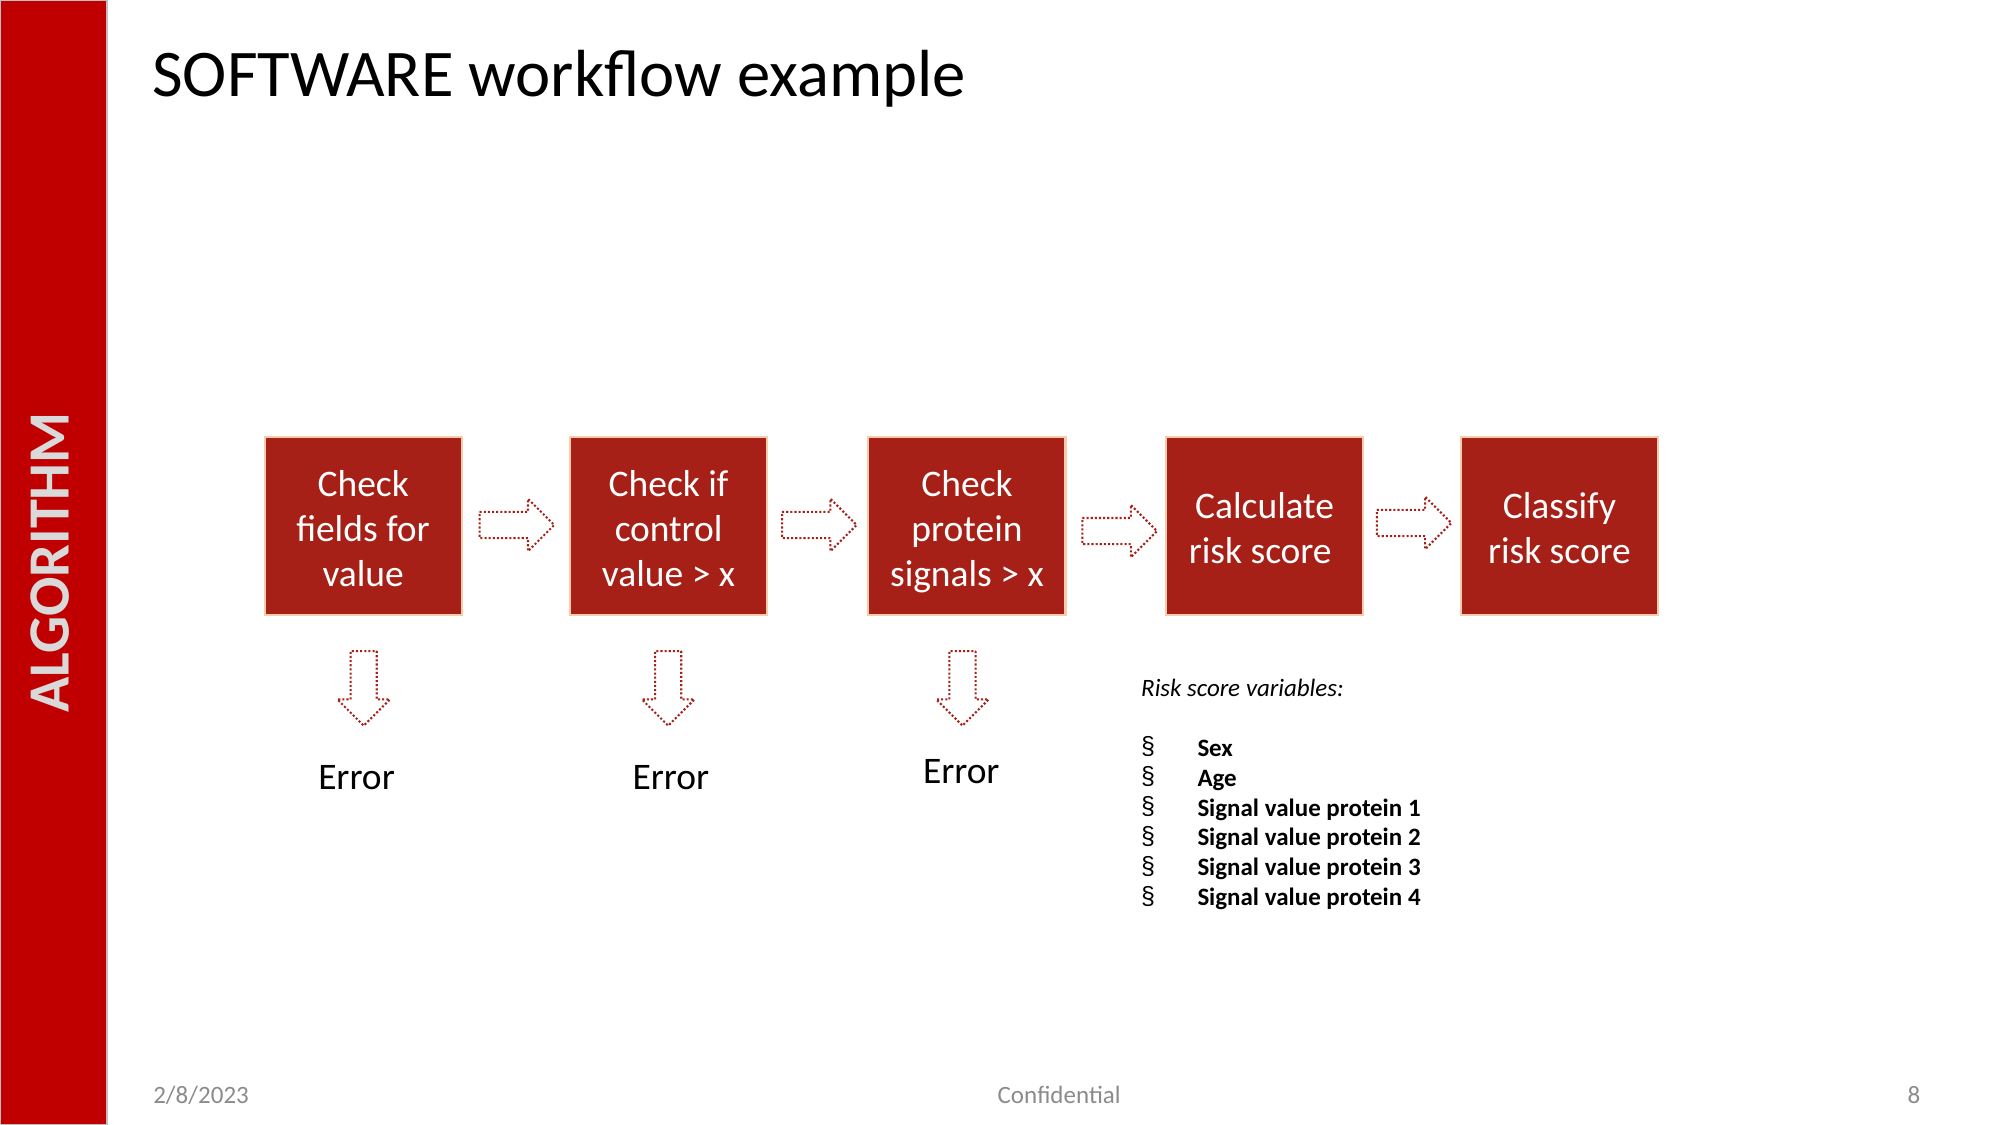

ALGORITHM
# SOFTWARE workflow example
Check fields for value
Check if control value > x
Check protein signals > x
Calculate risk score
Classify risk score

Risk score variables:

Sex
Age
Signal value protein 1
Signal value protein 2
Signal value protein 3
Signal value protein 4
Error
Error
Error
2/8/2023
Confidential
8